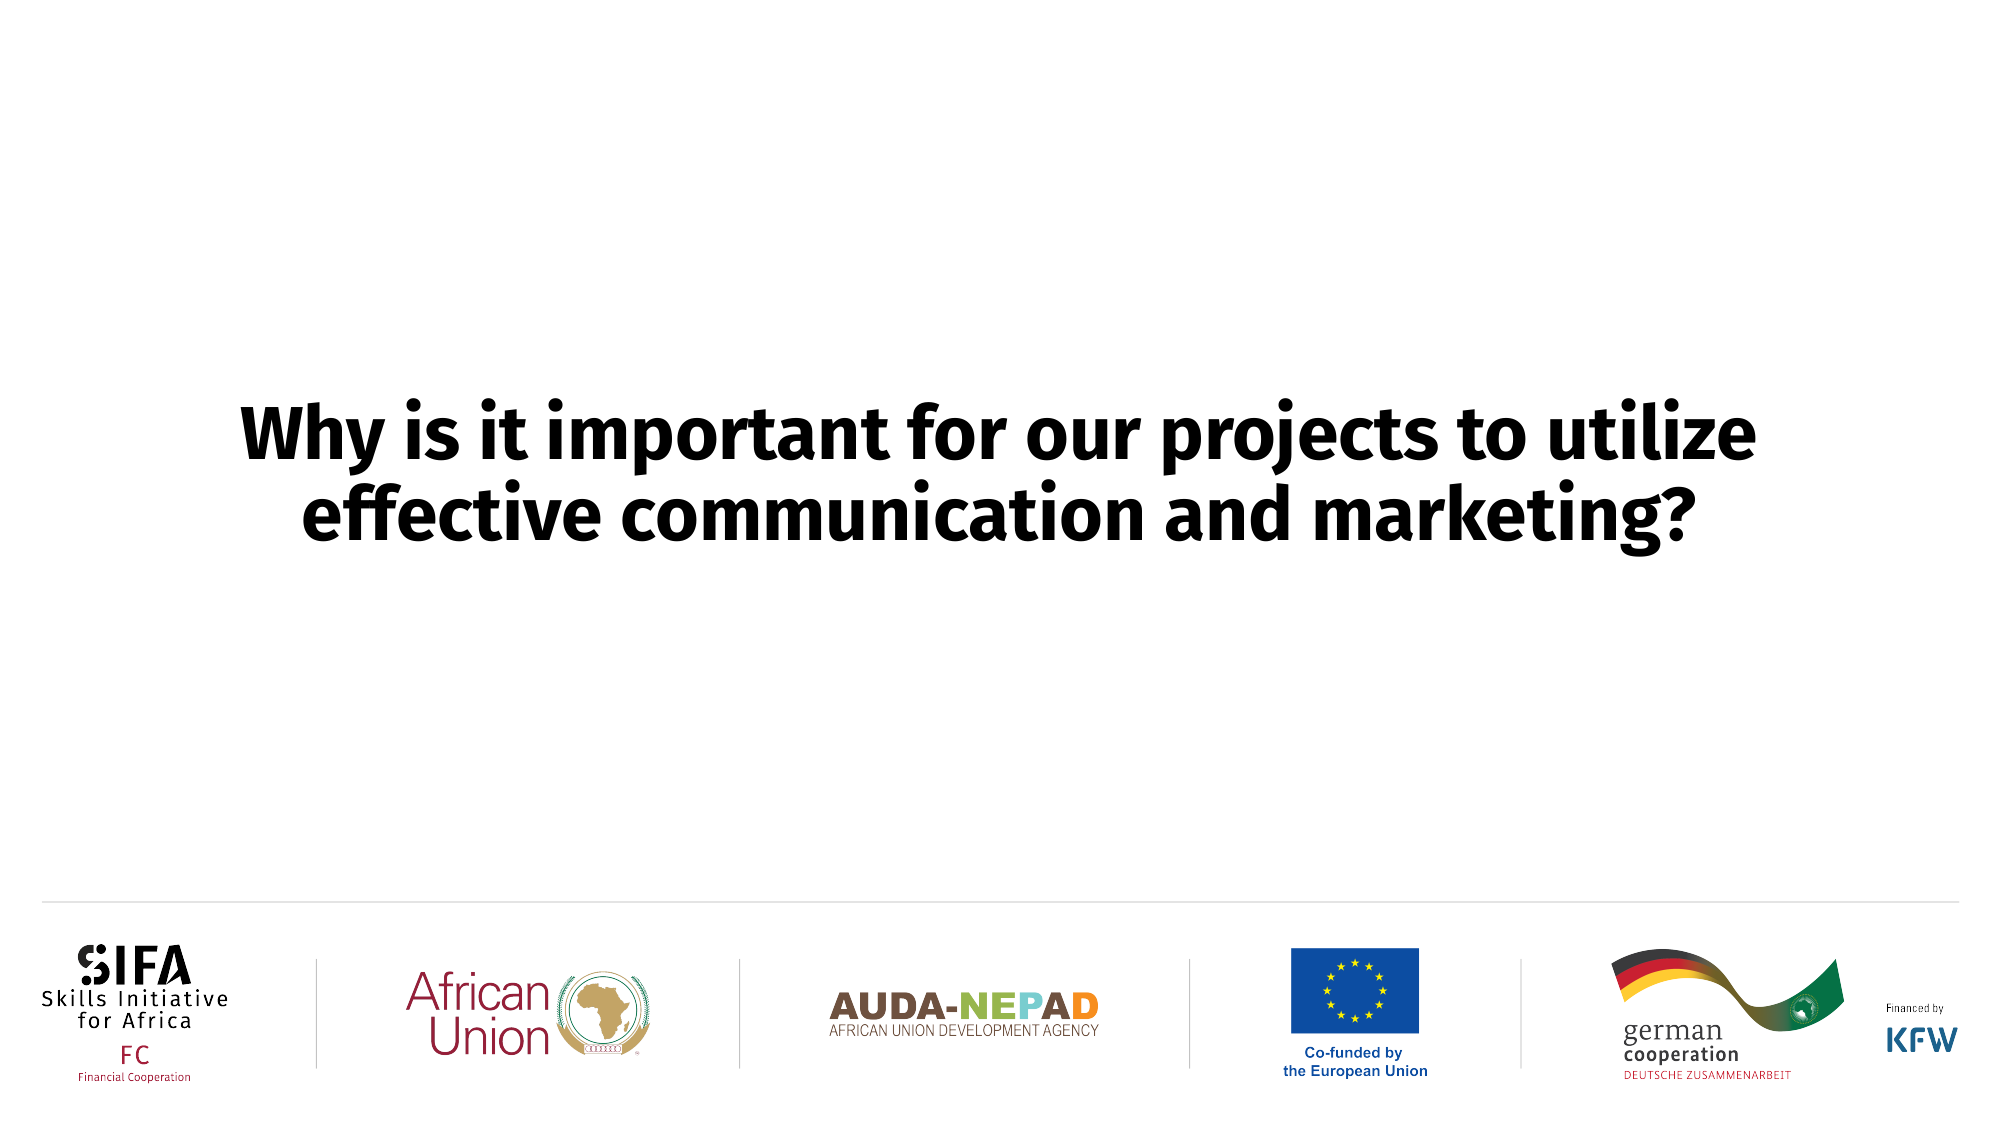

# Why is it important for our projects to utilize effective communication and marketing?